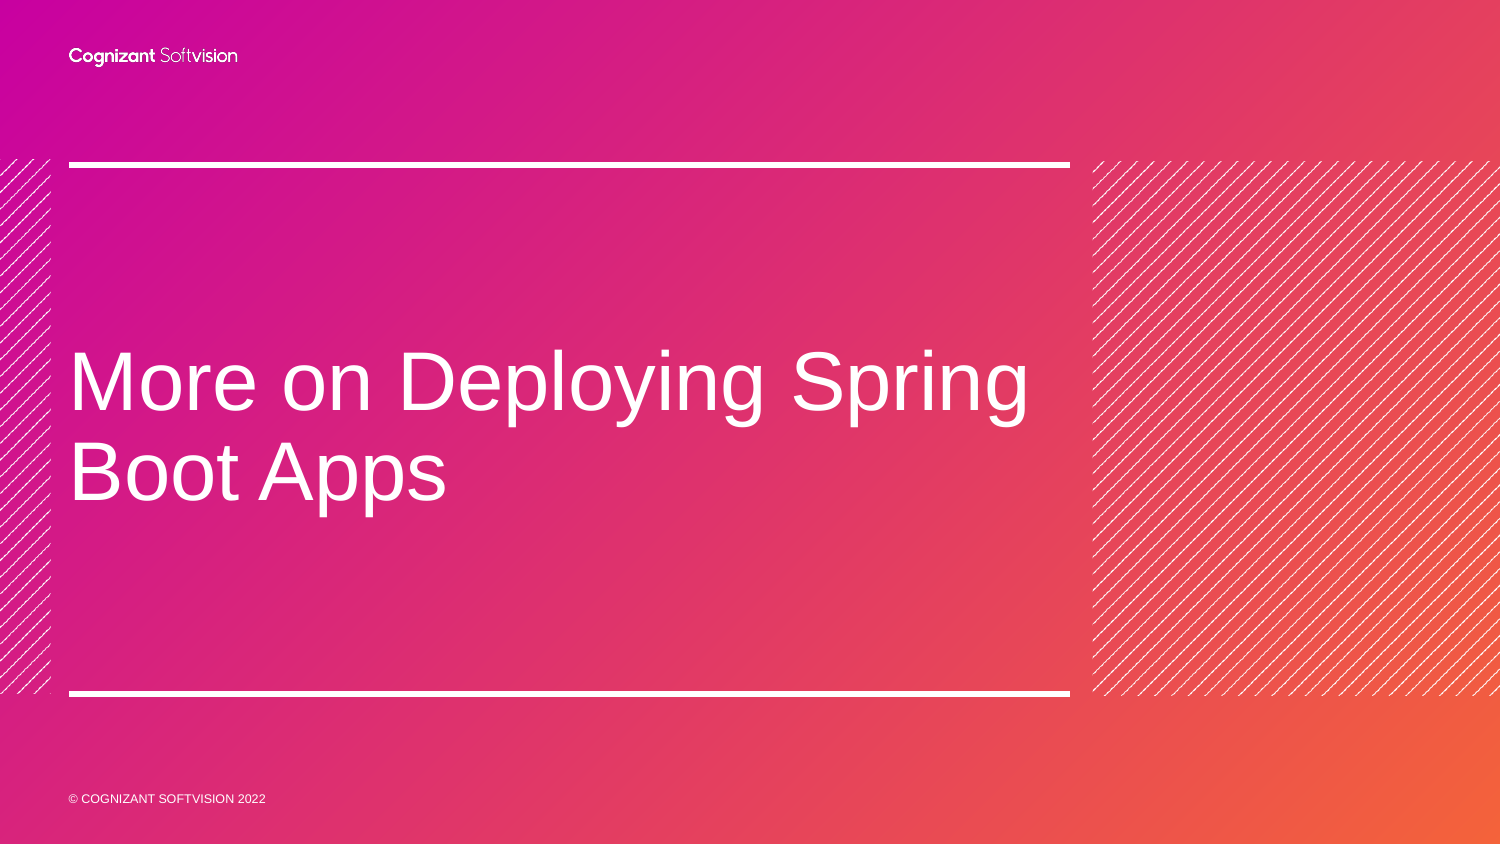

# More on Deploying Spring Boot Apps